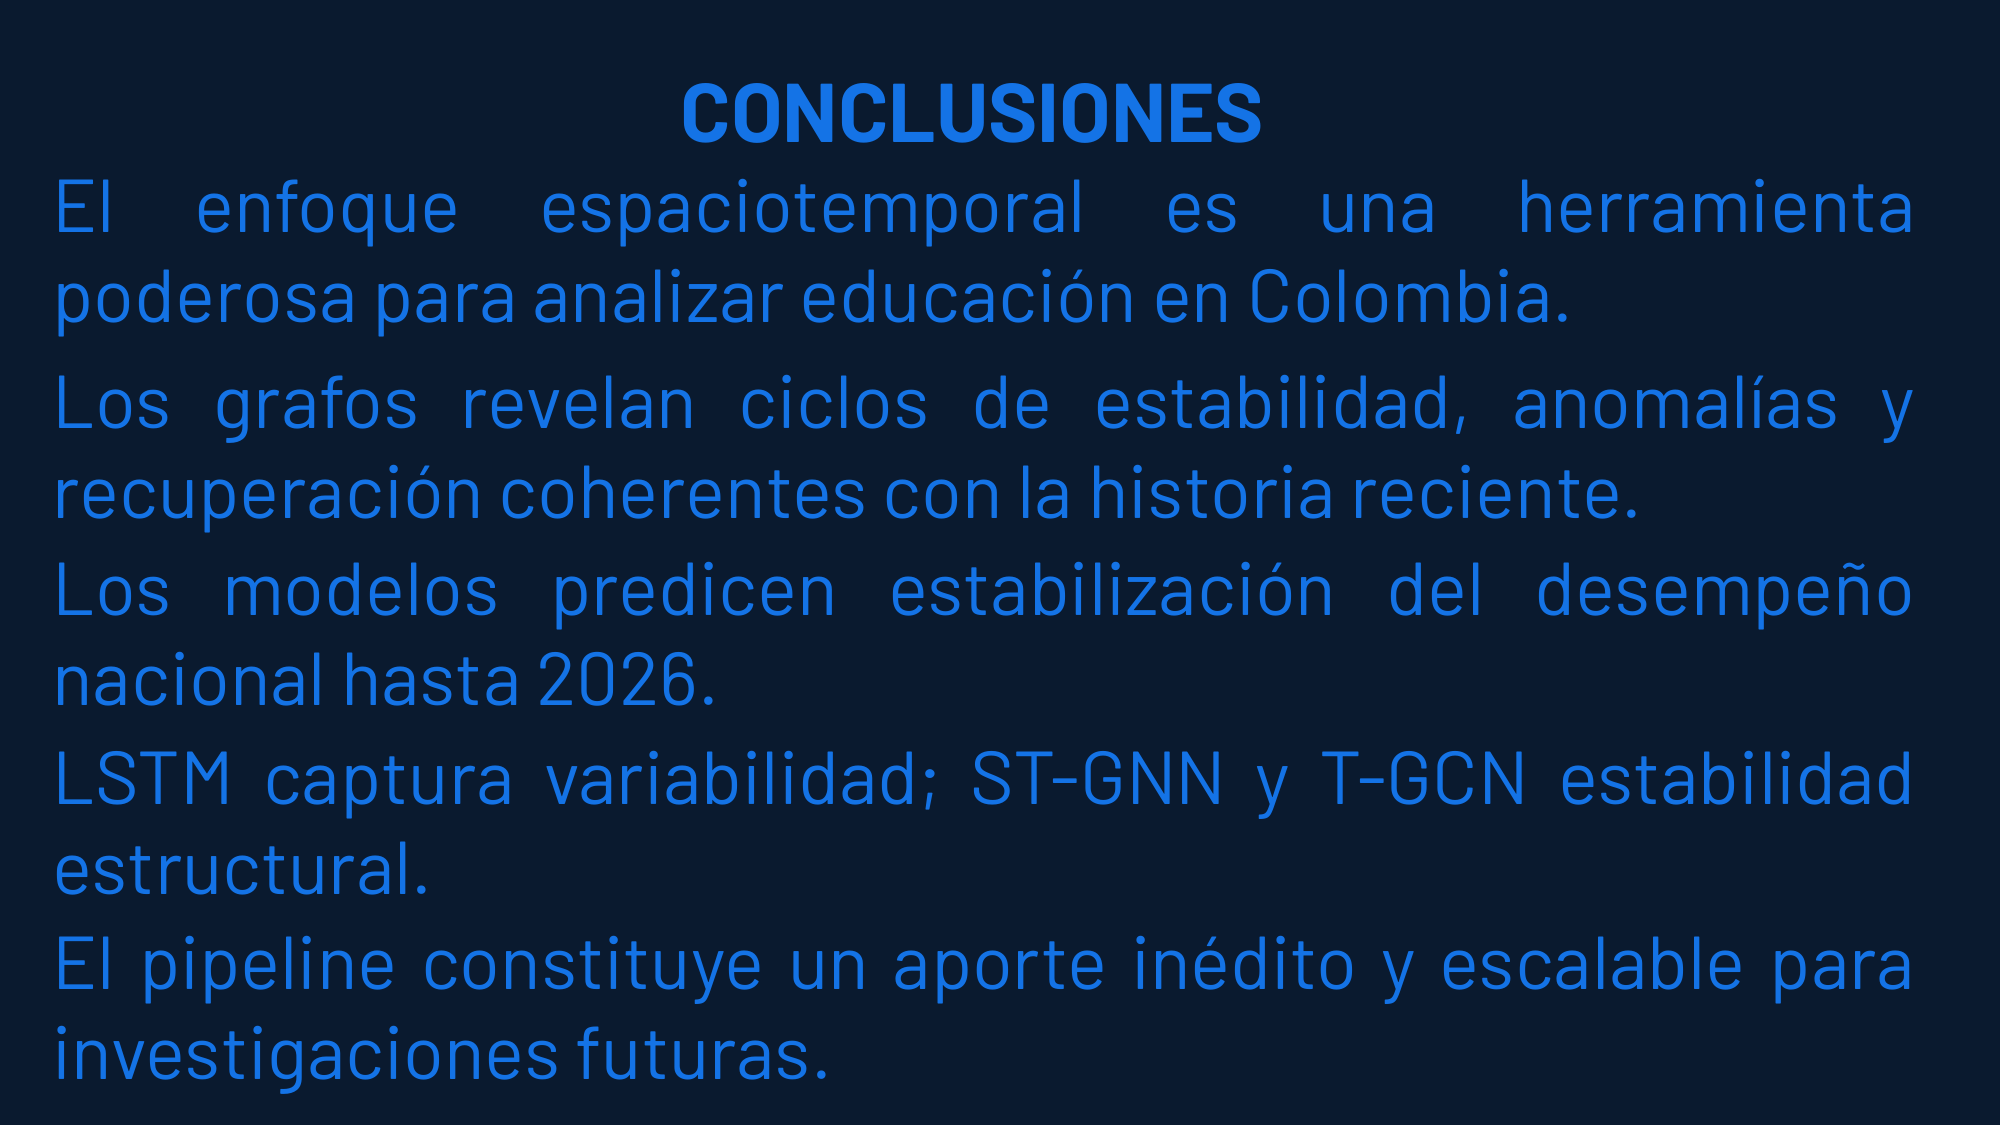

CONCLUSIONES
El enfoque espaciotemporal es una herramienta poderosa para analizar educación en Colombia.
Los grafos revelan ciclos de estabilidad, anomalías y recuperación coherentes con la historia reciente.
Los modelos predicen estabilización del desempeño nacional hasta 2026.
LSTM captura variabilidad; ST-GNN y T-GCN estabilidad estructural.
El pipeline constituye un aporte inédito y escalable para investigaciones futuras.